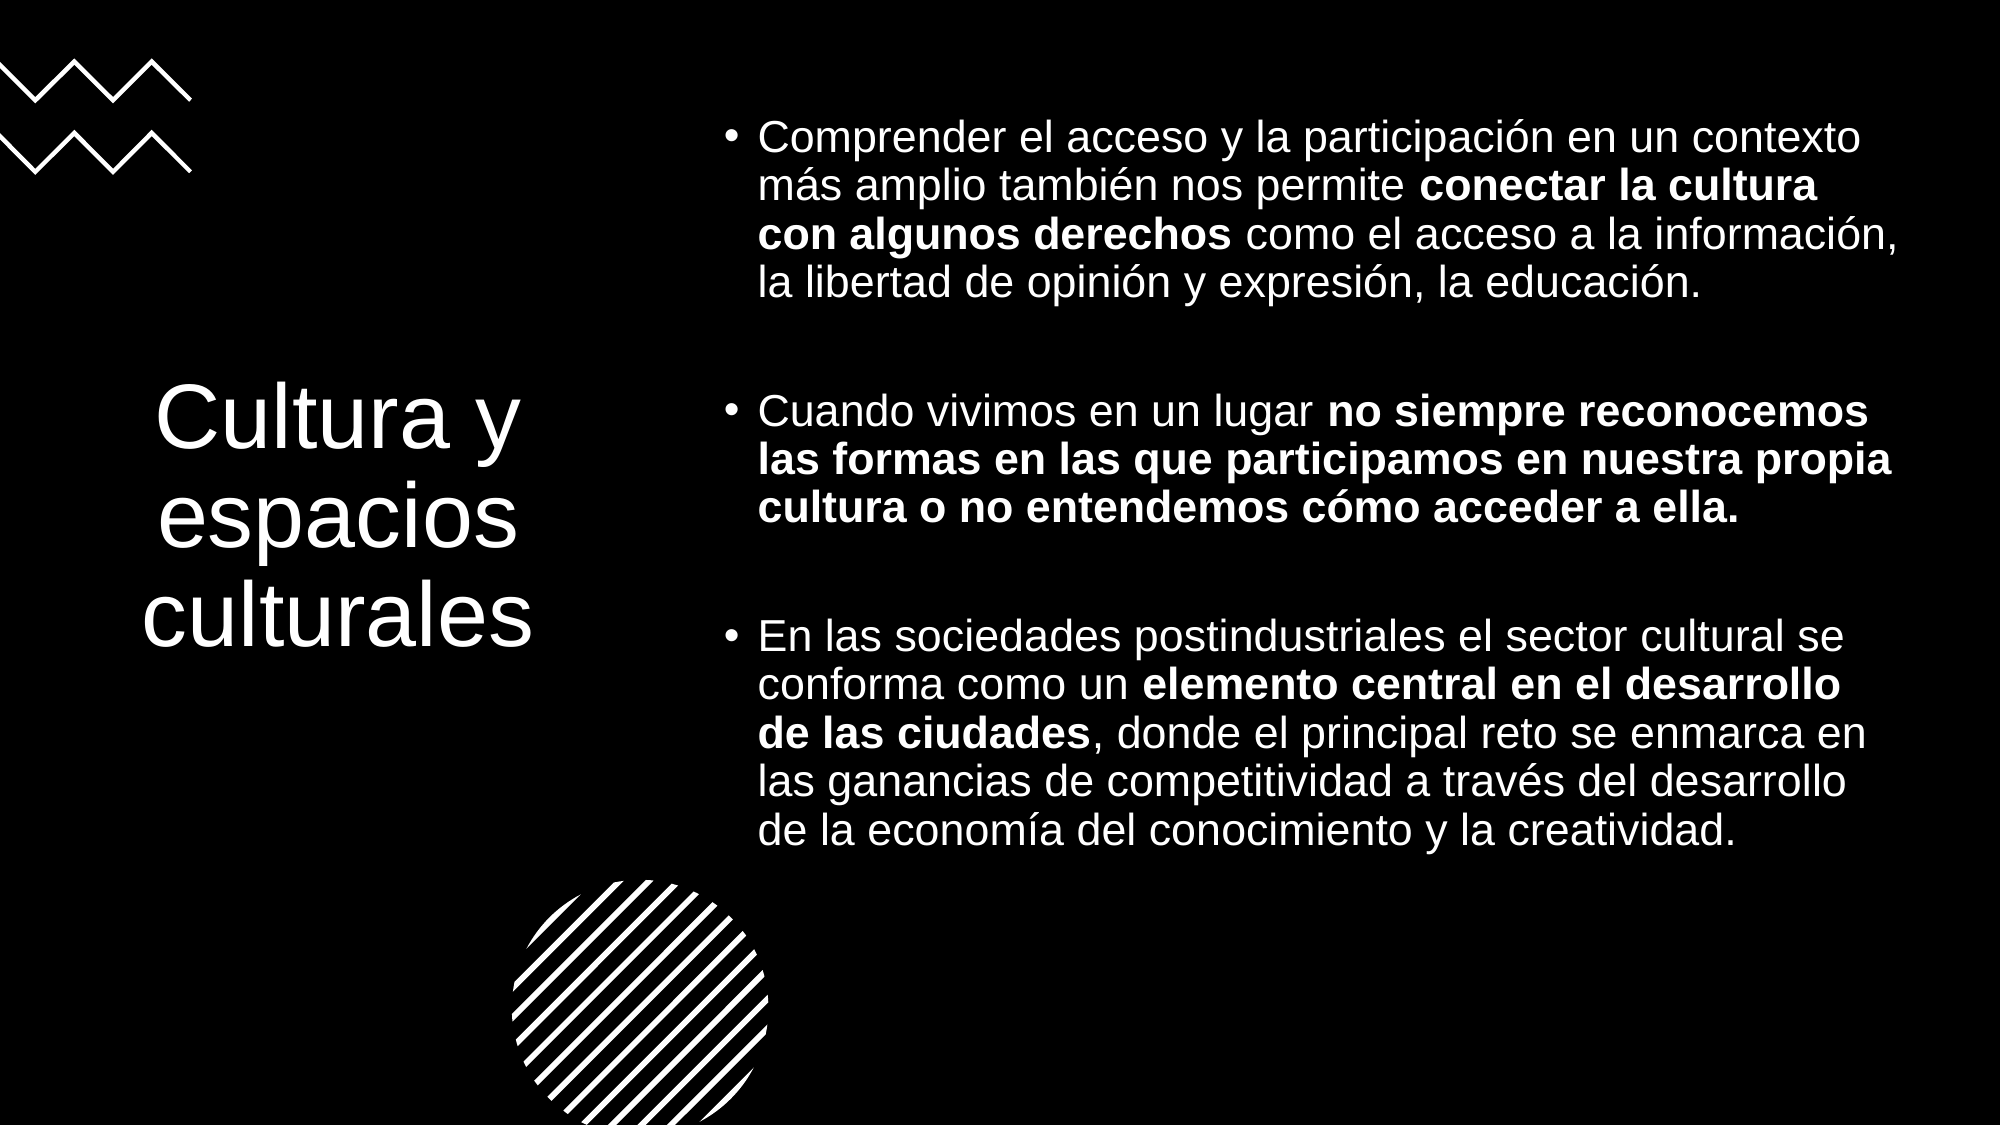

Comprender el acceso y la participación en un contexto más amplio también nos permite conectar la cultura con algunos derechos como el acceso a la información, la libertad de opinión y expresión, la educación.

Cuando vivimos en un lugar no siempre reconocemos las formas en las que participamos en nuestra propia cultura o no entendemos cómo acceder a ella.

En las sociedades postindustriales el sector cultural se conforma como un elemento central en el desarrollo de las ciudades, donde el principal reto se enmarca en las ganancias de competitividad a través del desarrollo de la economía del conocimiento y la creatividad.

# Cultura y espacios culturales